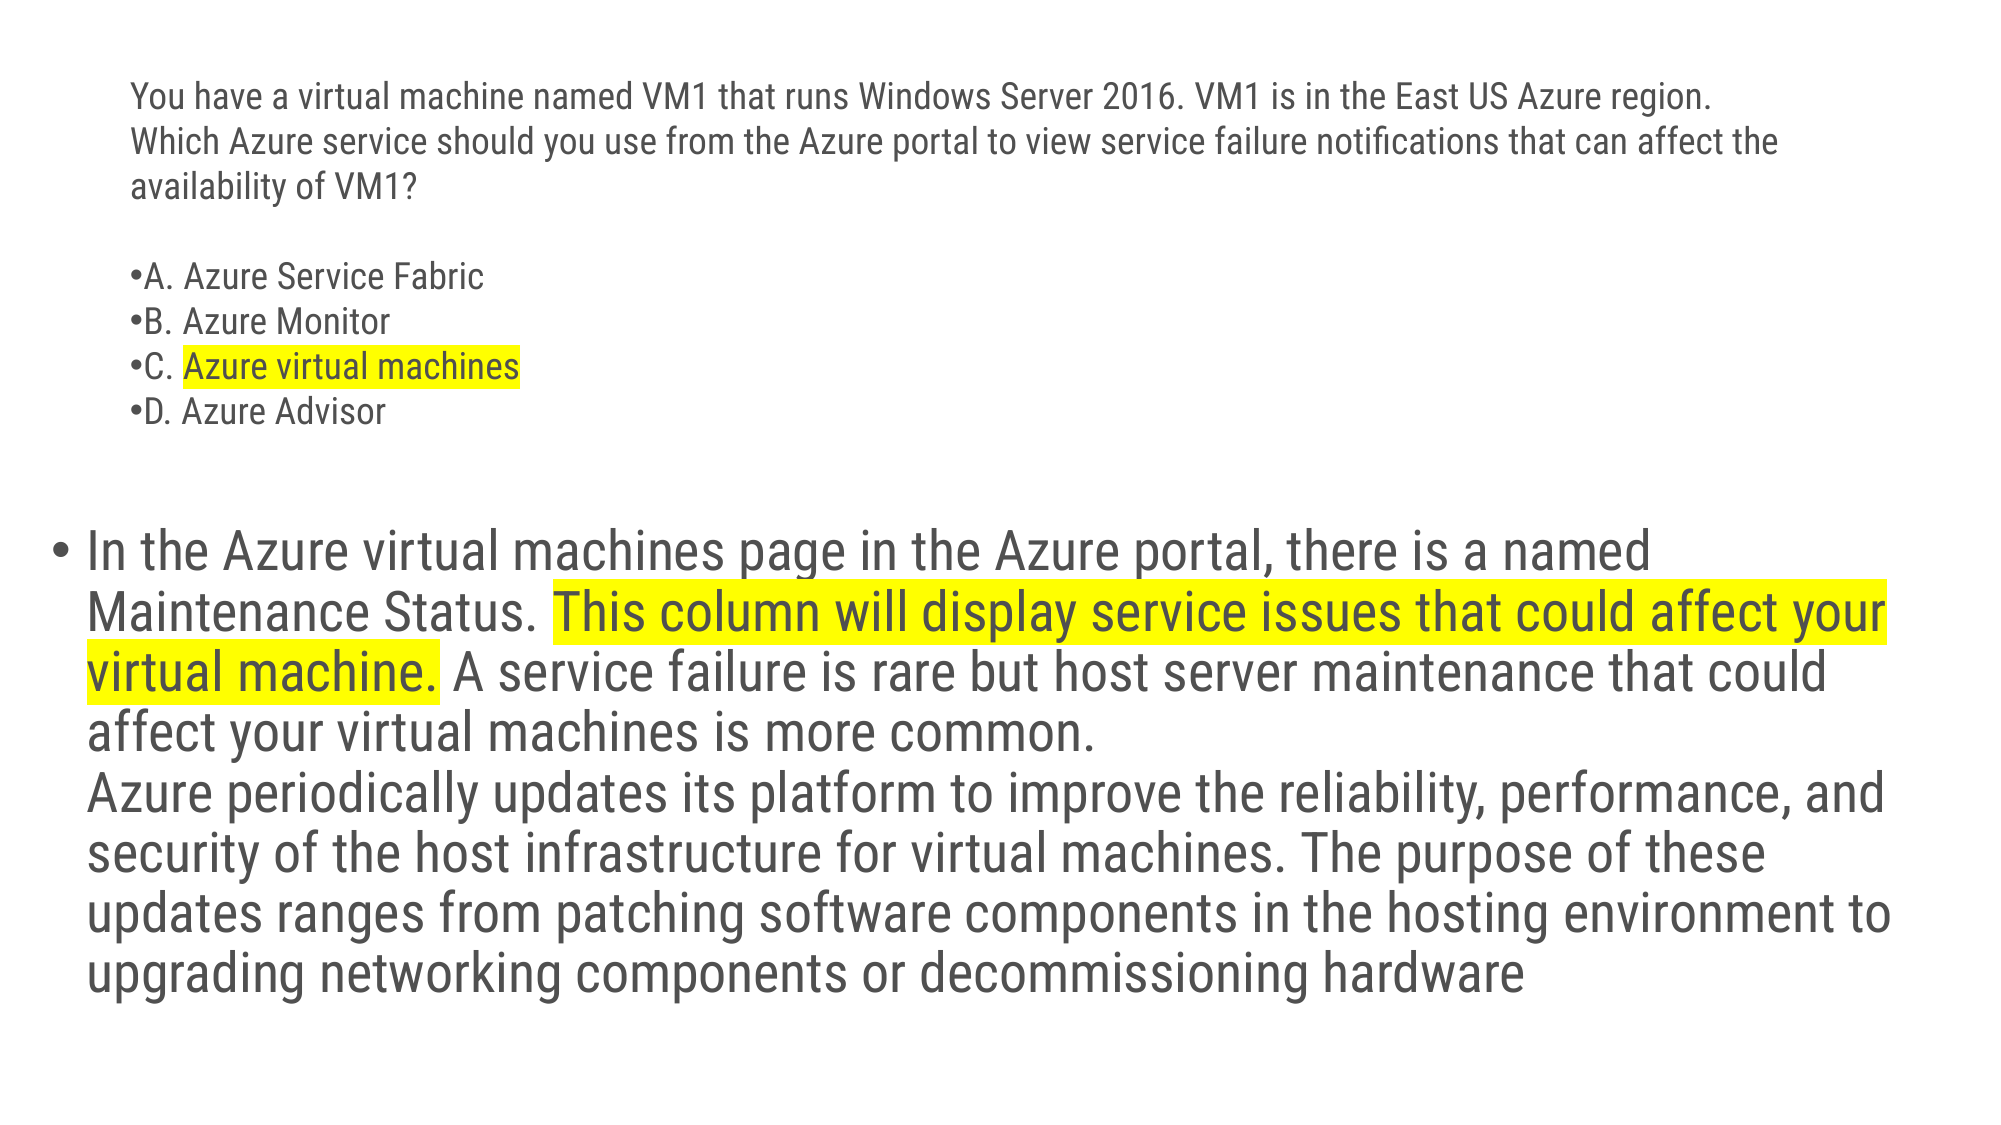

You have a virtual machine named VM1 that runs Windows Server 2016. VM1 is in the East US Azure region.
Which Azure service should you use from the Azure portal to view service failure notifications that can affect the availability of VM1?
A. Azure Service Fabric
B. Azure Monitor
C. Azure virtual machines
D. Azure Advisor
In the Azure virtual machines page in the Azure portal, there is a named Maintenance Status. This column will display service issues that could affect your virtual machine. A service failure is rare but host server maintenance that could affect your virtual machines is more common.
Azure periodically updates its platform to improve the reliability, performance, and security of the host infrastructure for virtual machines. The purpose of these updates ranges from patching software components in the hosting environment to upgrading networking components or decommissioning hardware